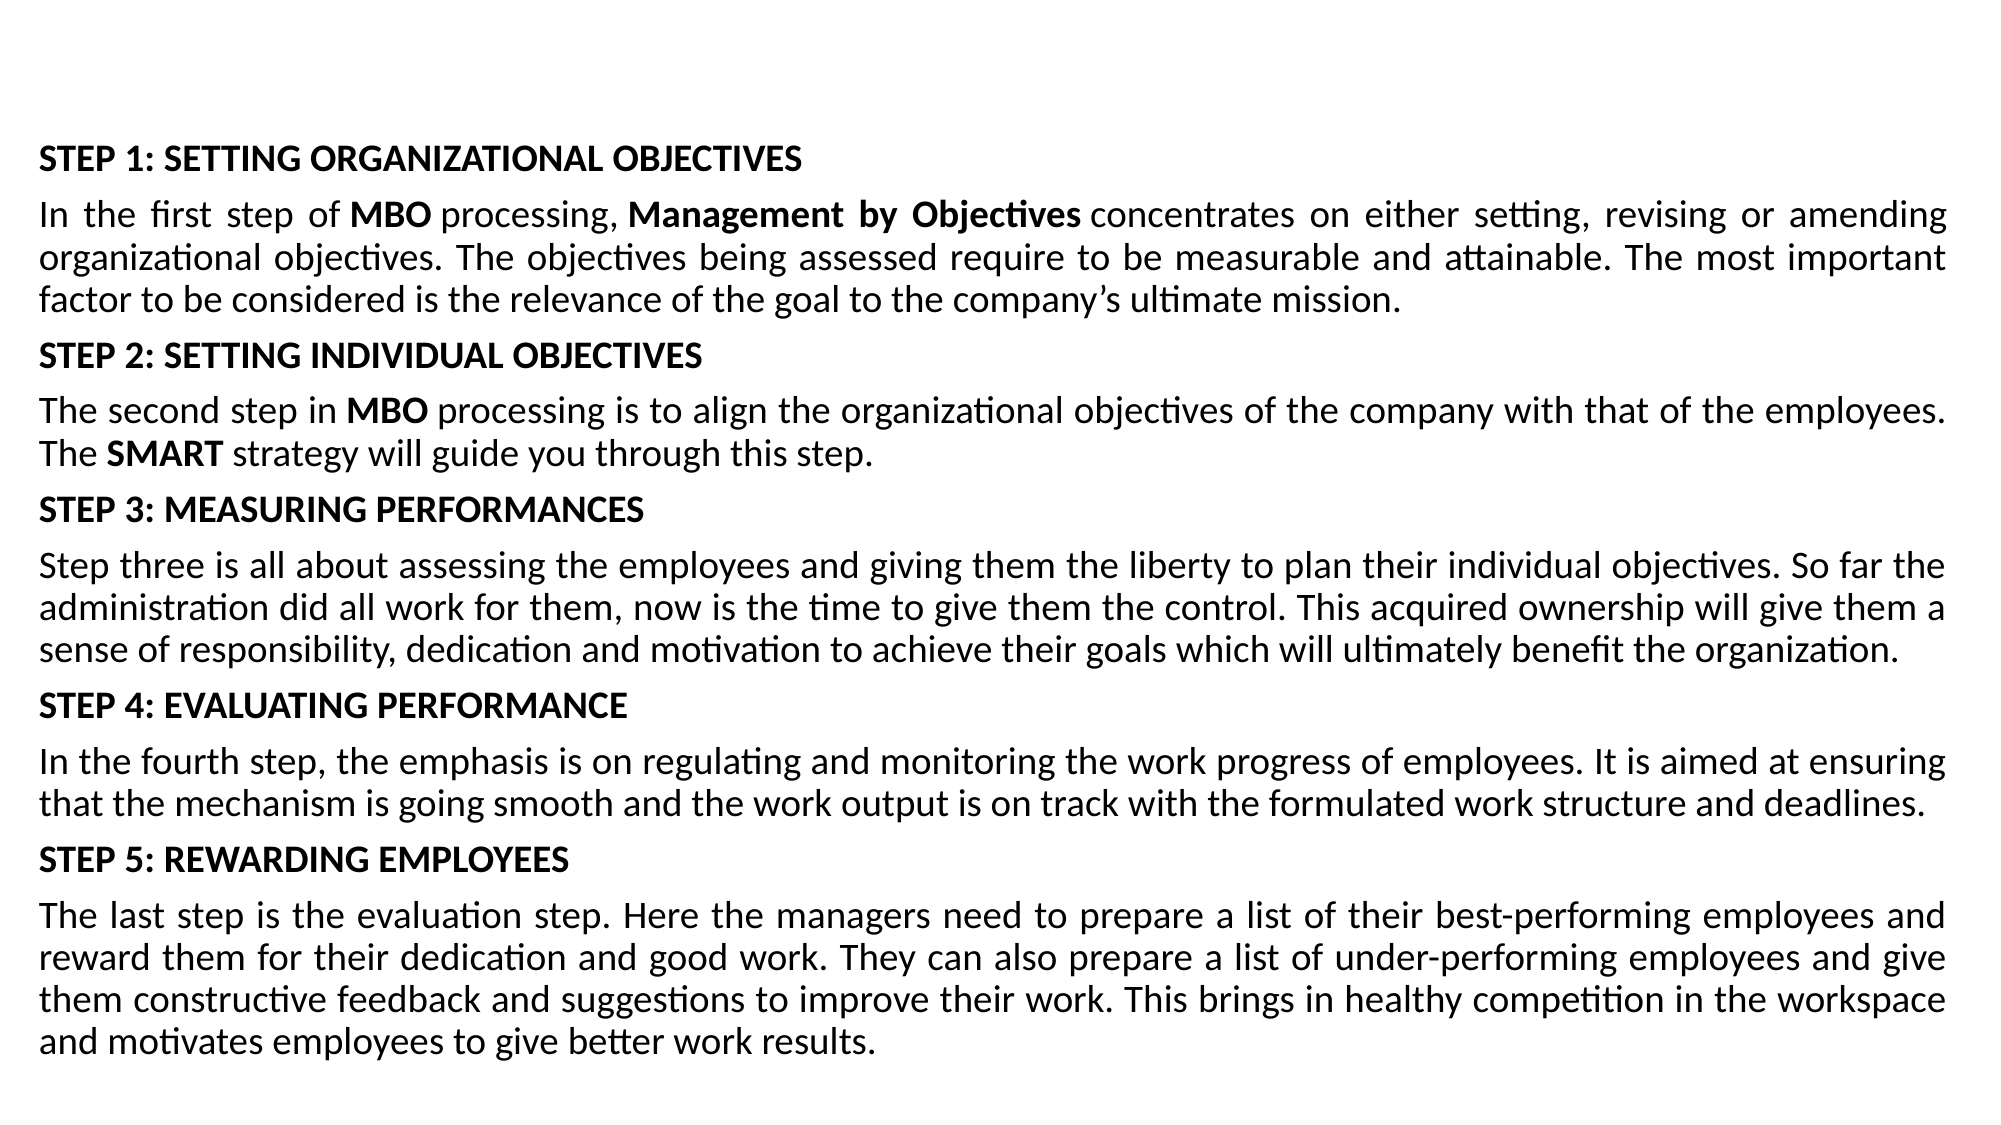

#
STEP 1: SETTING ORGANIZATIONAL OBJECTIVES
In the first step of MBO processing, Management by Objectives concentrates on either setting, revising or amending organizational objectives. The objectives being assessed require to be measurable and attainable. The most important factor to be considered is the relevance of the goal to the company’s ultimate mission.
STEP 2: SETTING INDIVIDUAL OBJECTIVES
The second step in MBO processing is to align the organizational objectives of the company with that of the employees. The SMART strategy will guide you through this step.
STEP 3: MEASURING PERFORMANCES
Step three is all about assessing the employees and giving them the liberty to plan their individual objectives. So far the administration did all work for them, now is the time to give them the control. This acquired ownership will give them a sense of responsibility, dedication and motivation to achieve their goals which will ultimately benefit the organization.
STEP 4: EVALUATING PERFORMANCE
In the fourth step, the emphasis is on regulating and monitoring the work progress of employees. It is aimed at ensuring that the mechanism is going smooth and the work output is on track with the formulated work structure and deadlines.
STEP 5: REWARDING EMPLOYEES
The last step is the evaluation step. Here the managers need to prepare a list of their best-performing employees and reward them for their dedication and good work. They can also prepare a list of under-performing employees and give them constructive feedback and suggestions to improve their work. This brings in healthy competition in the workspace and motivates employees to give better work results.